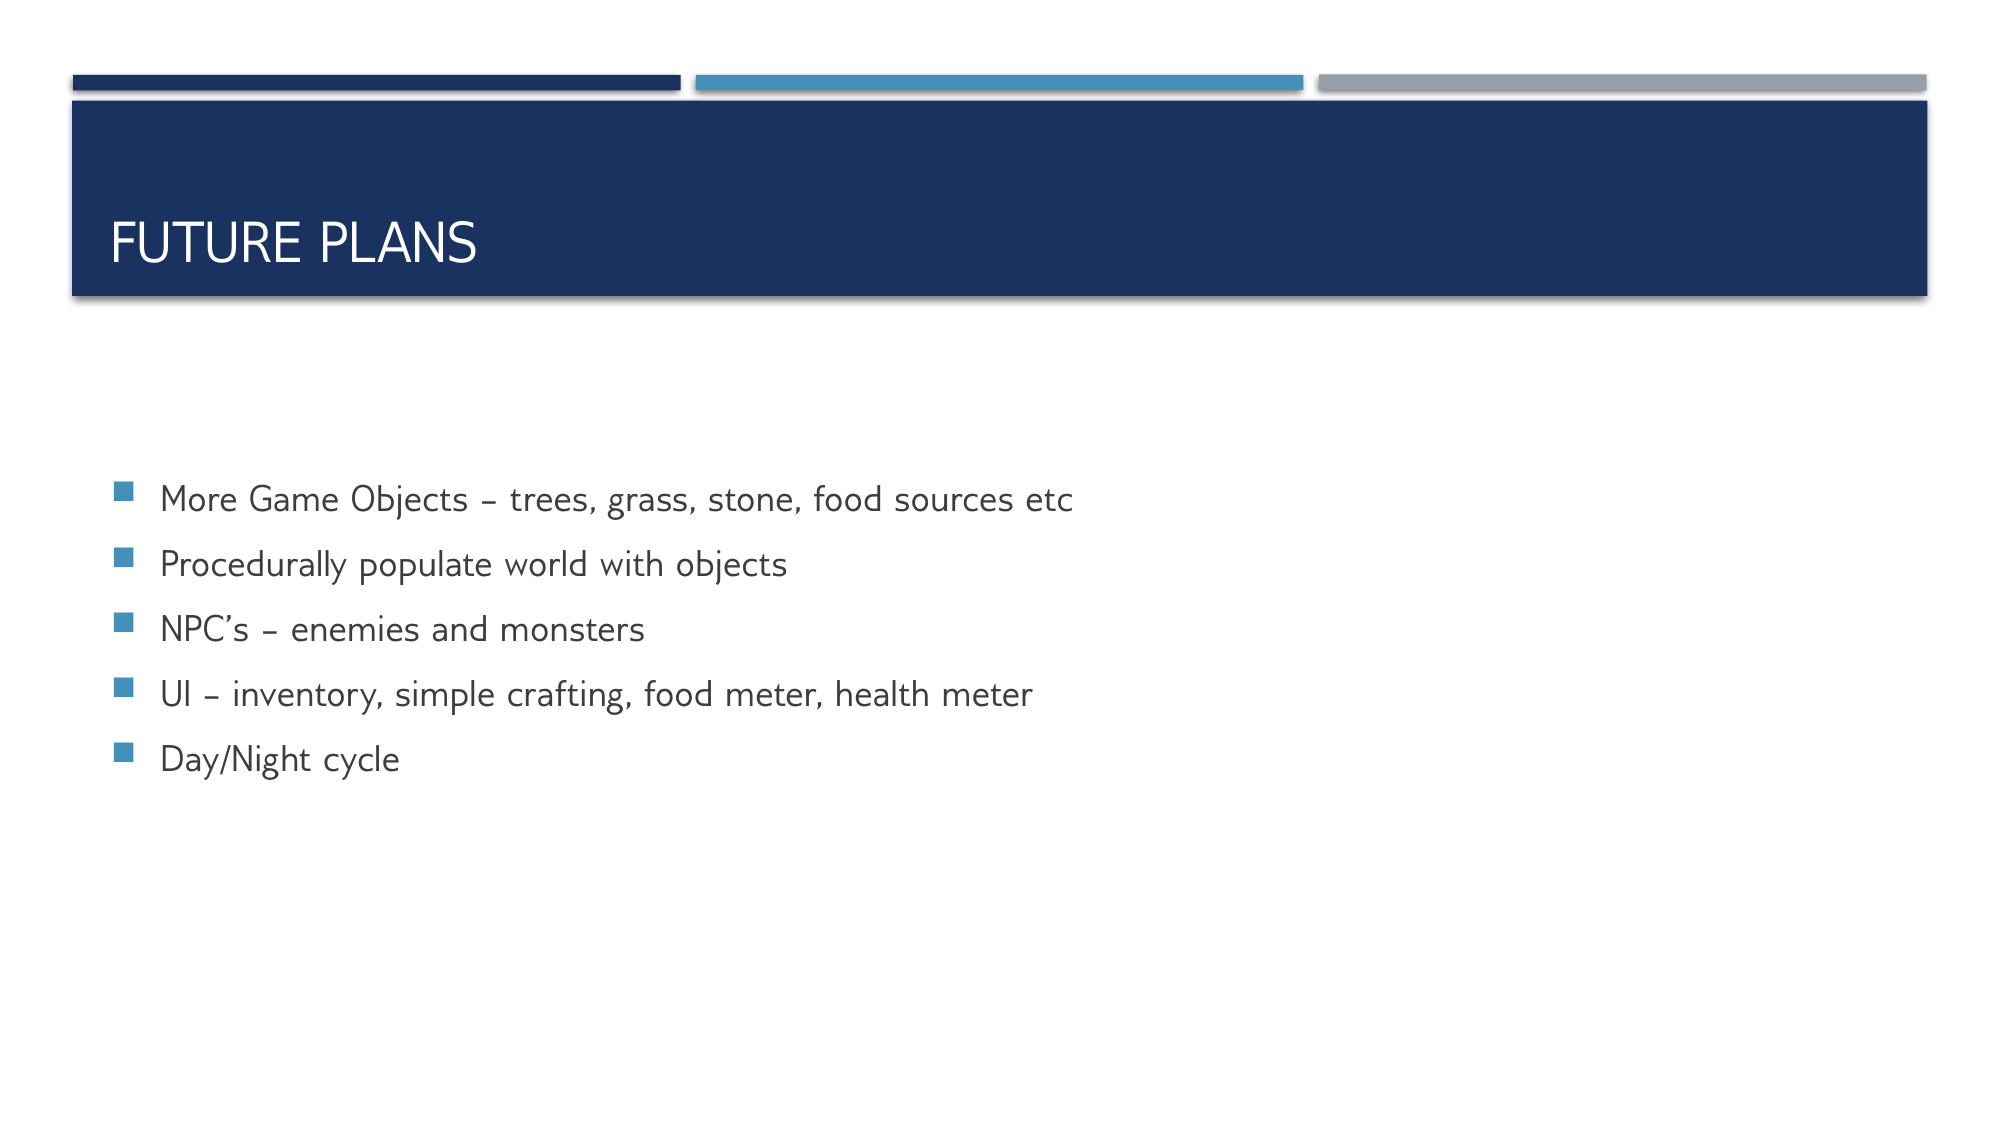

# Future Plans
More Game Objects – trees, grass, stone, food sources etc
Procedurally populate world with objects
NPC’s – enemies and monsters
UI – inventory, simple crafting, food meter, health meter
Day/Night cycle